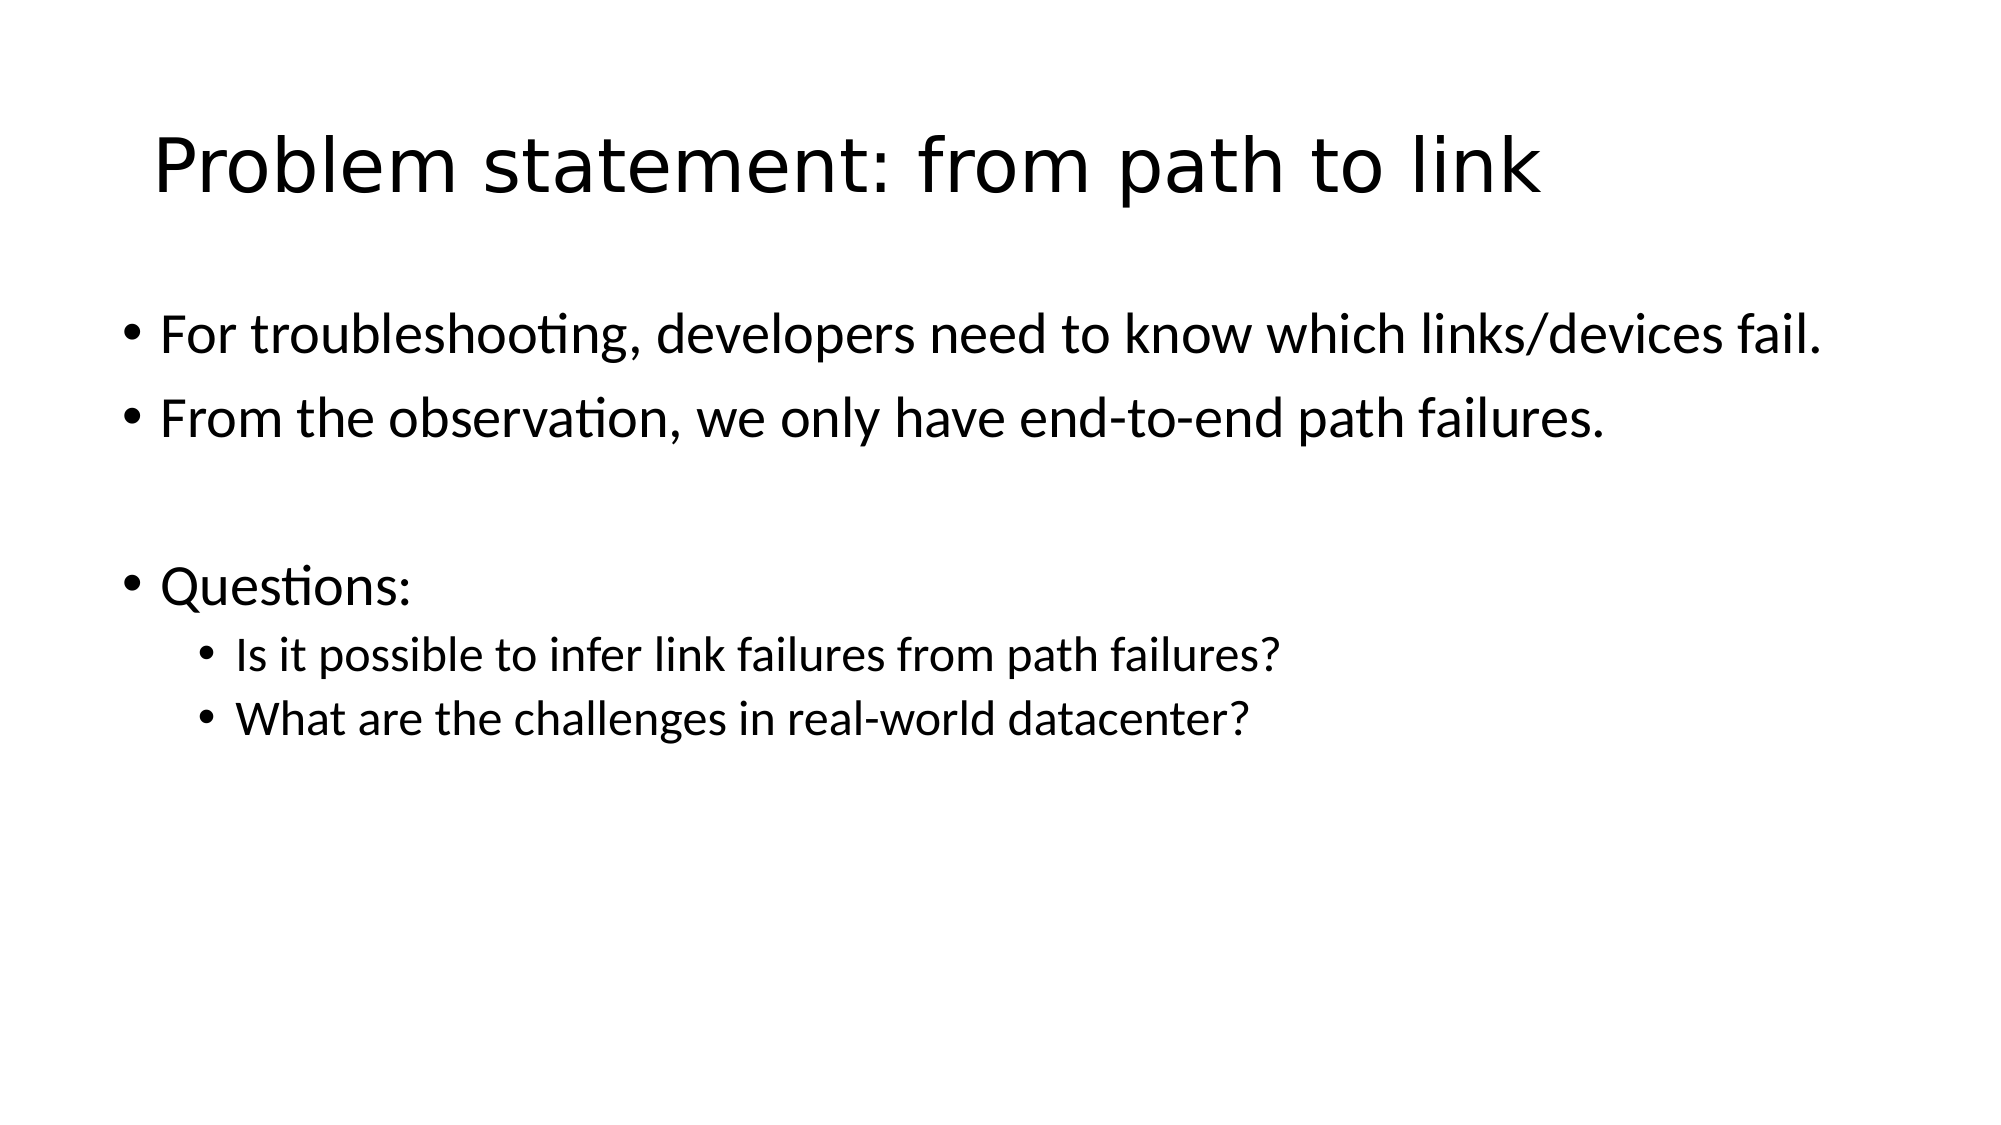

# Problem statement: from path to link
For troubleshooting, developers need to know which links/devices fail.
From the observation, we only have end-to-end path failures.

Questions:
Is it possible to infer link failures from path failures?
What are the challenges in real-world datacenter?